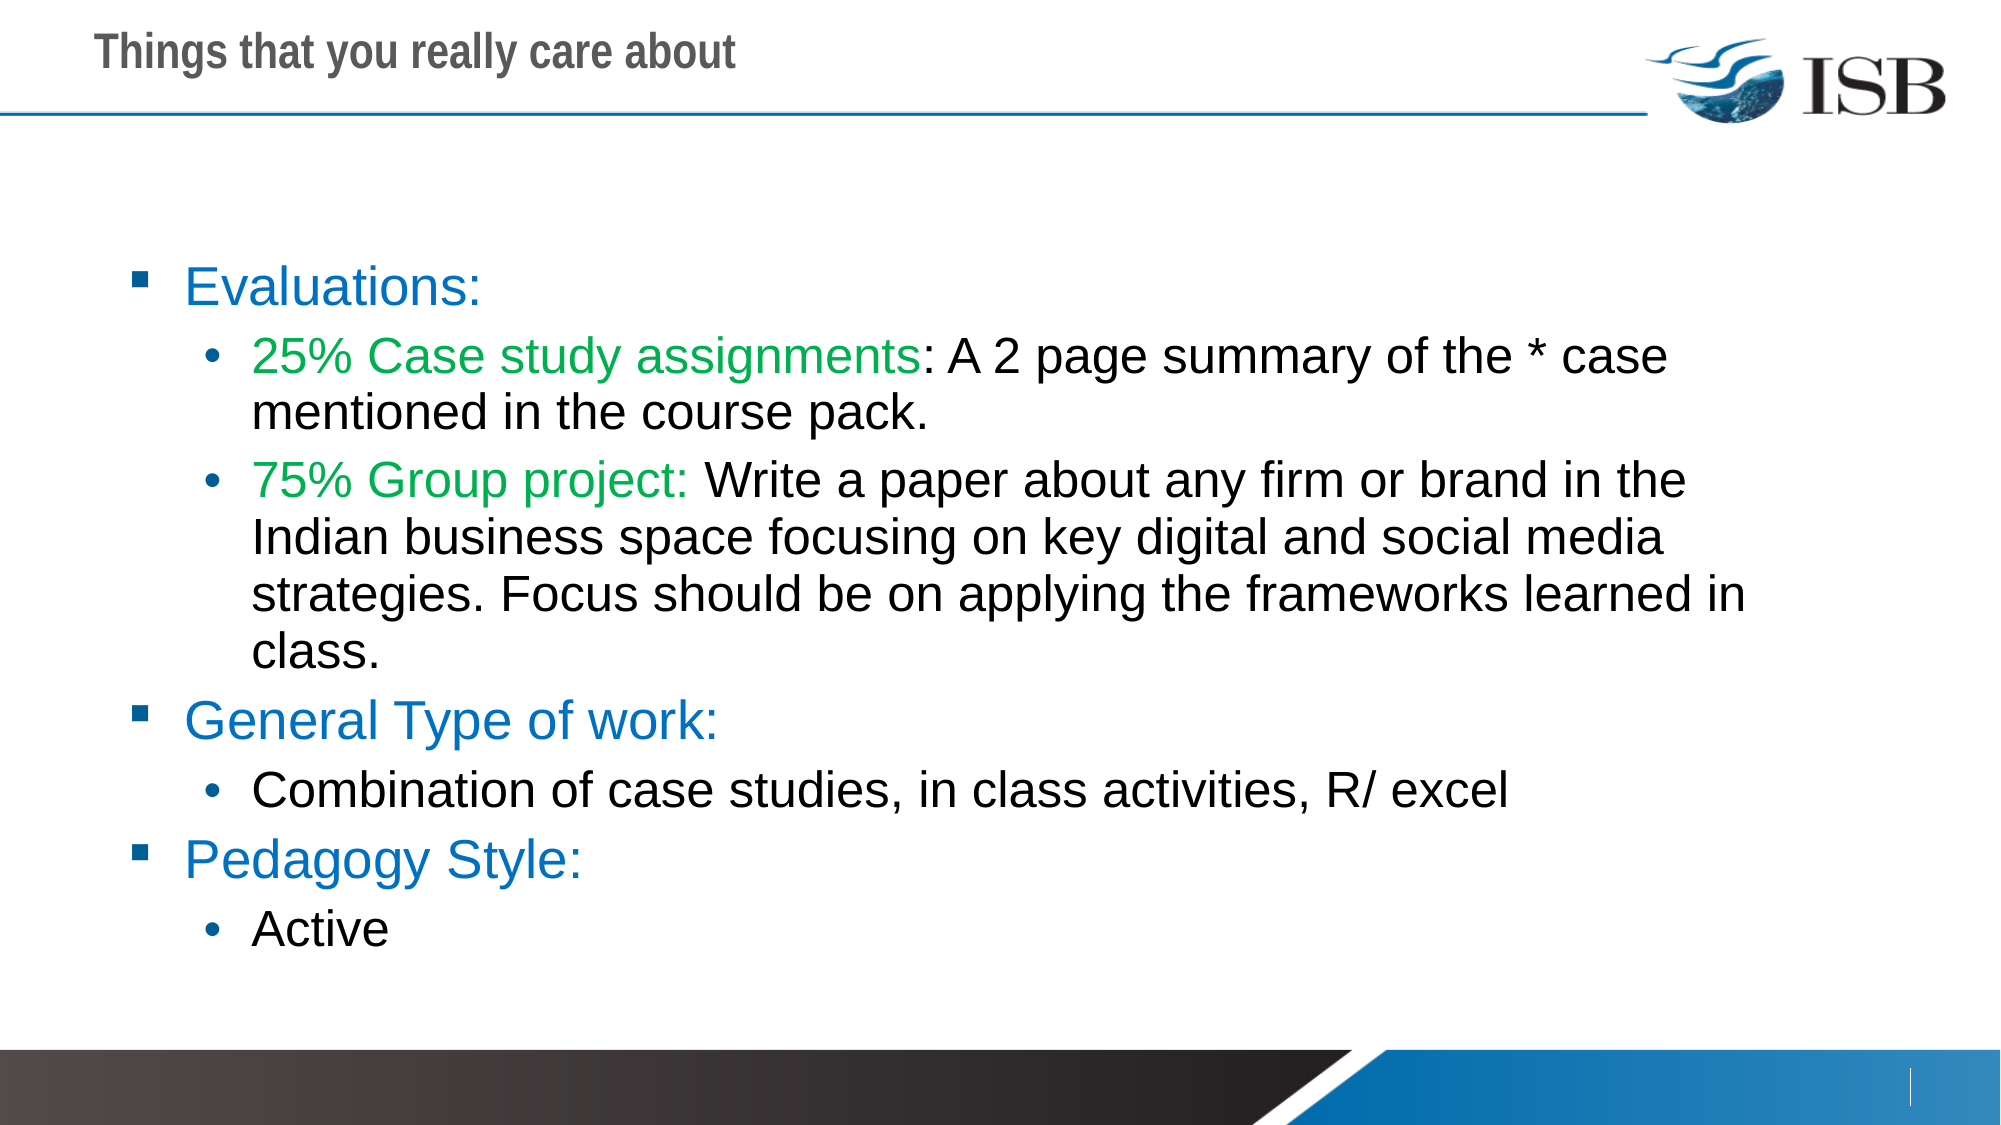

# Things that you really care about
Evaluations:
25% Case study assignments: A 2 page summary of the * case mentioned in the course pack.
75% Group project: Write a paper about any firm or brand in the Indian business space focusing on key digital and social media strategies. Focus should be on applying the frameworks learned in class.
General Type of work:
Combination of case studies, in class activities, R/ excel
Pedagogy Style:
Active